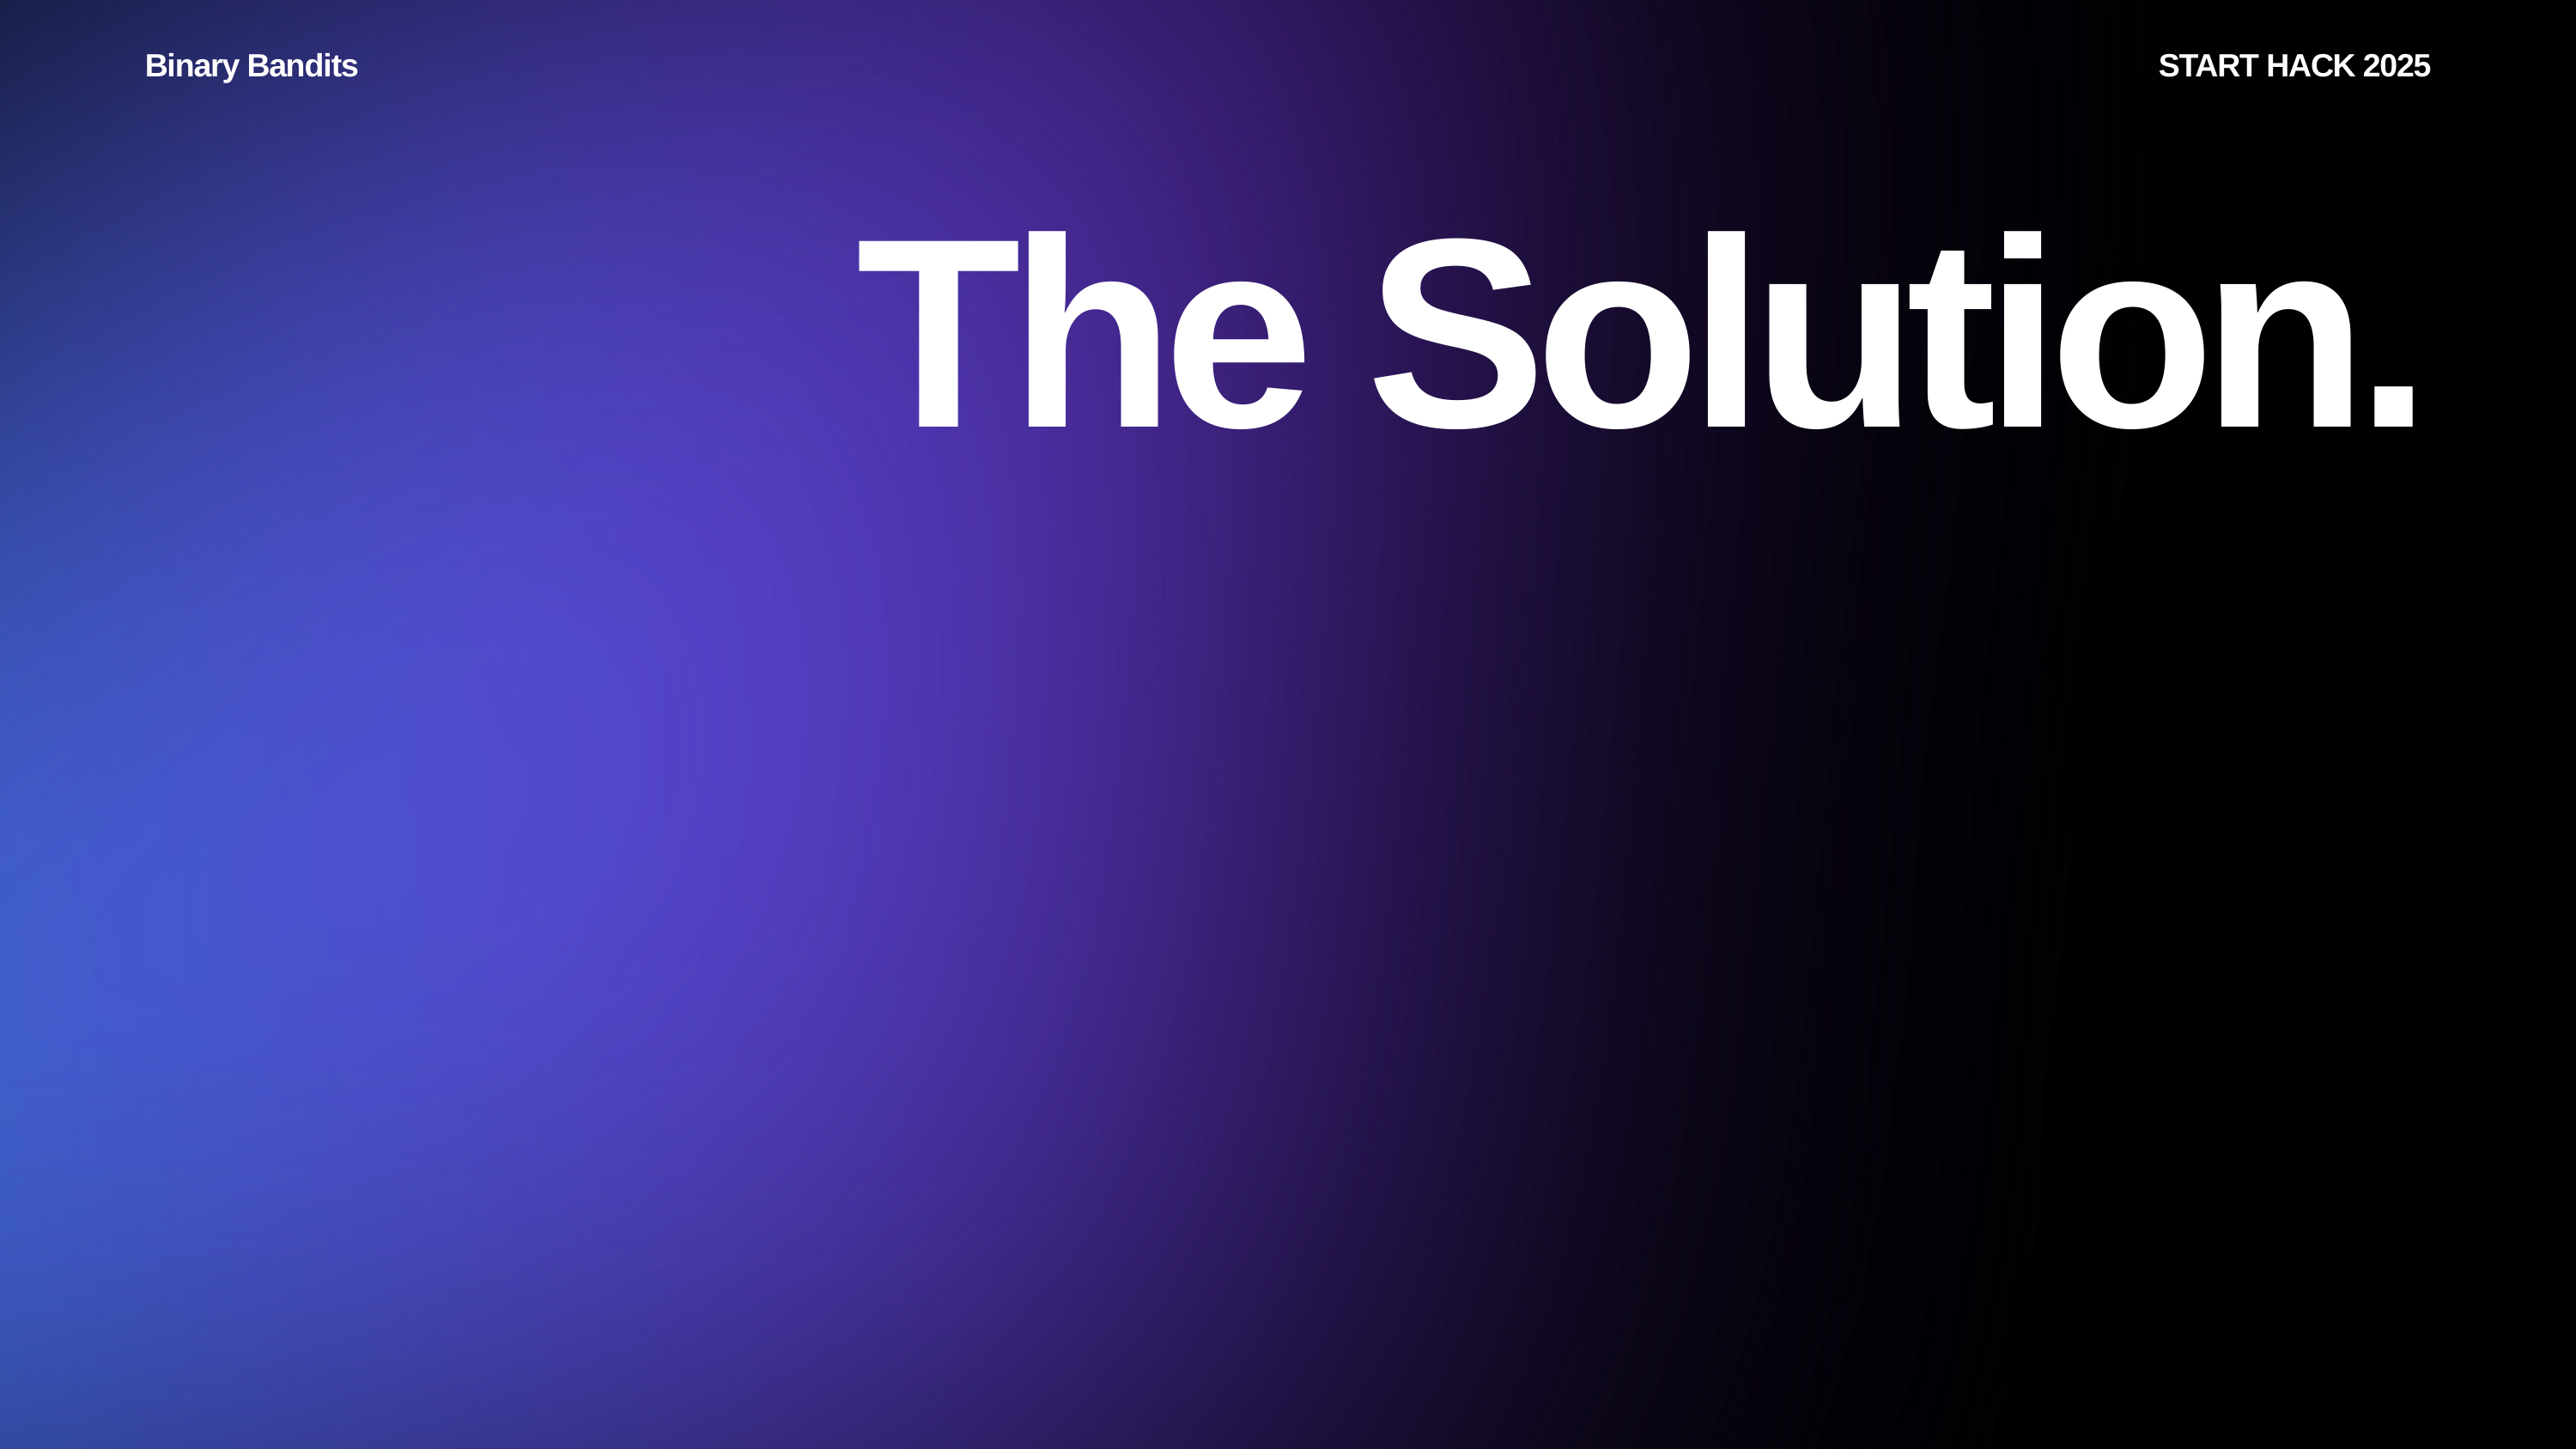

Binary Bandits
START HACK 2025
The Solution.